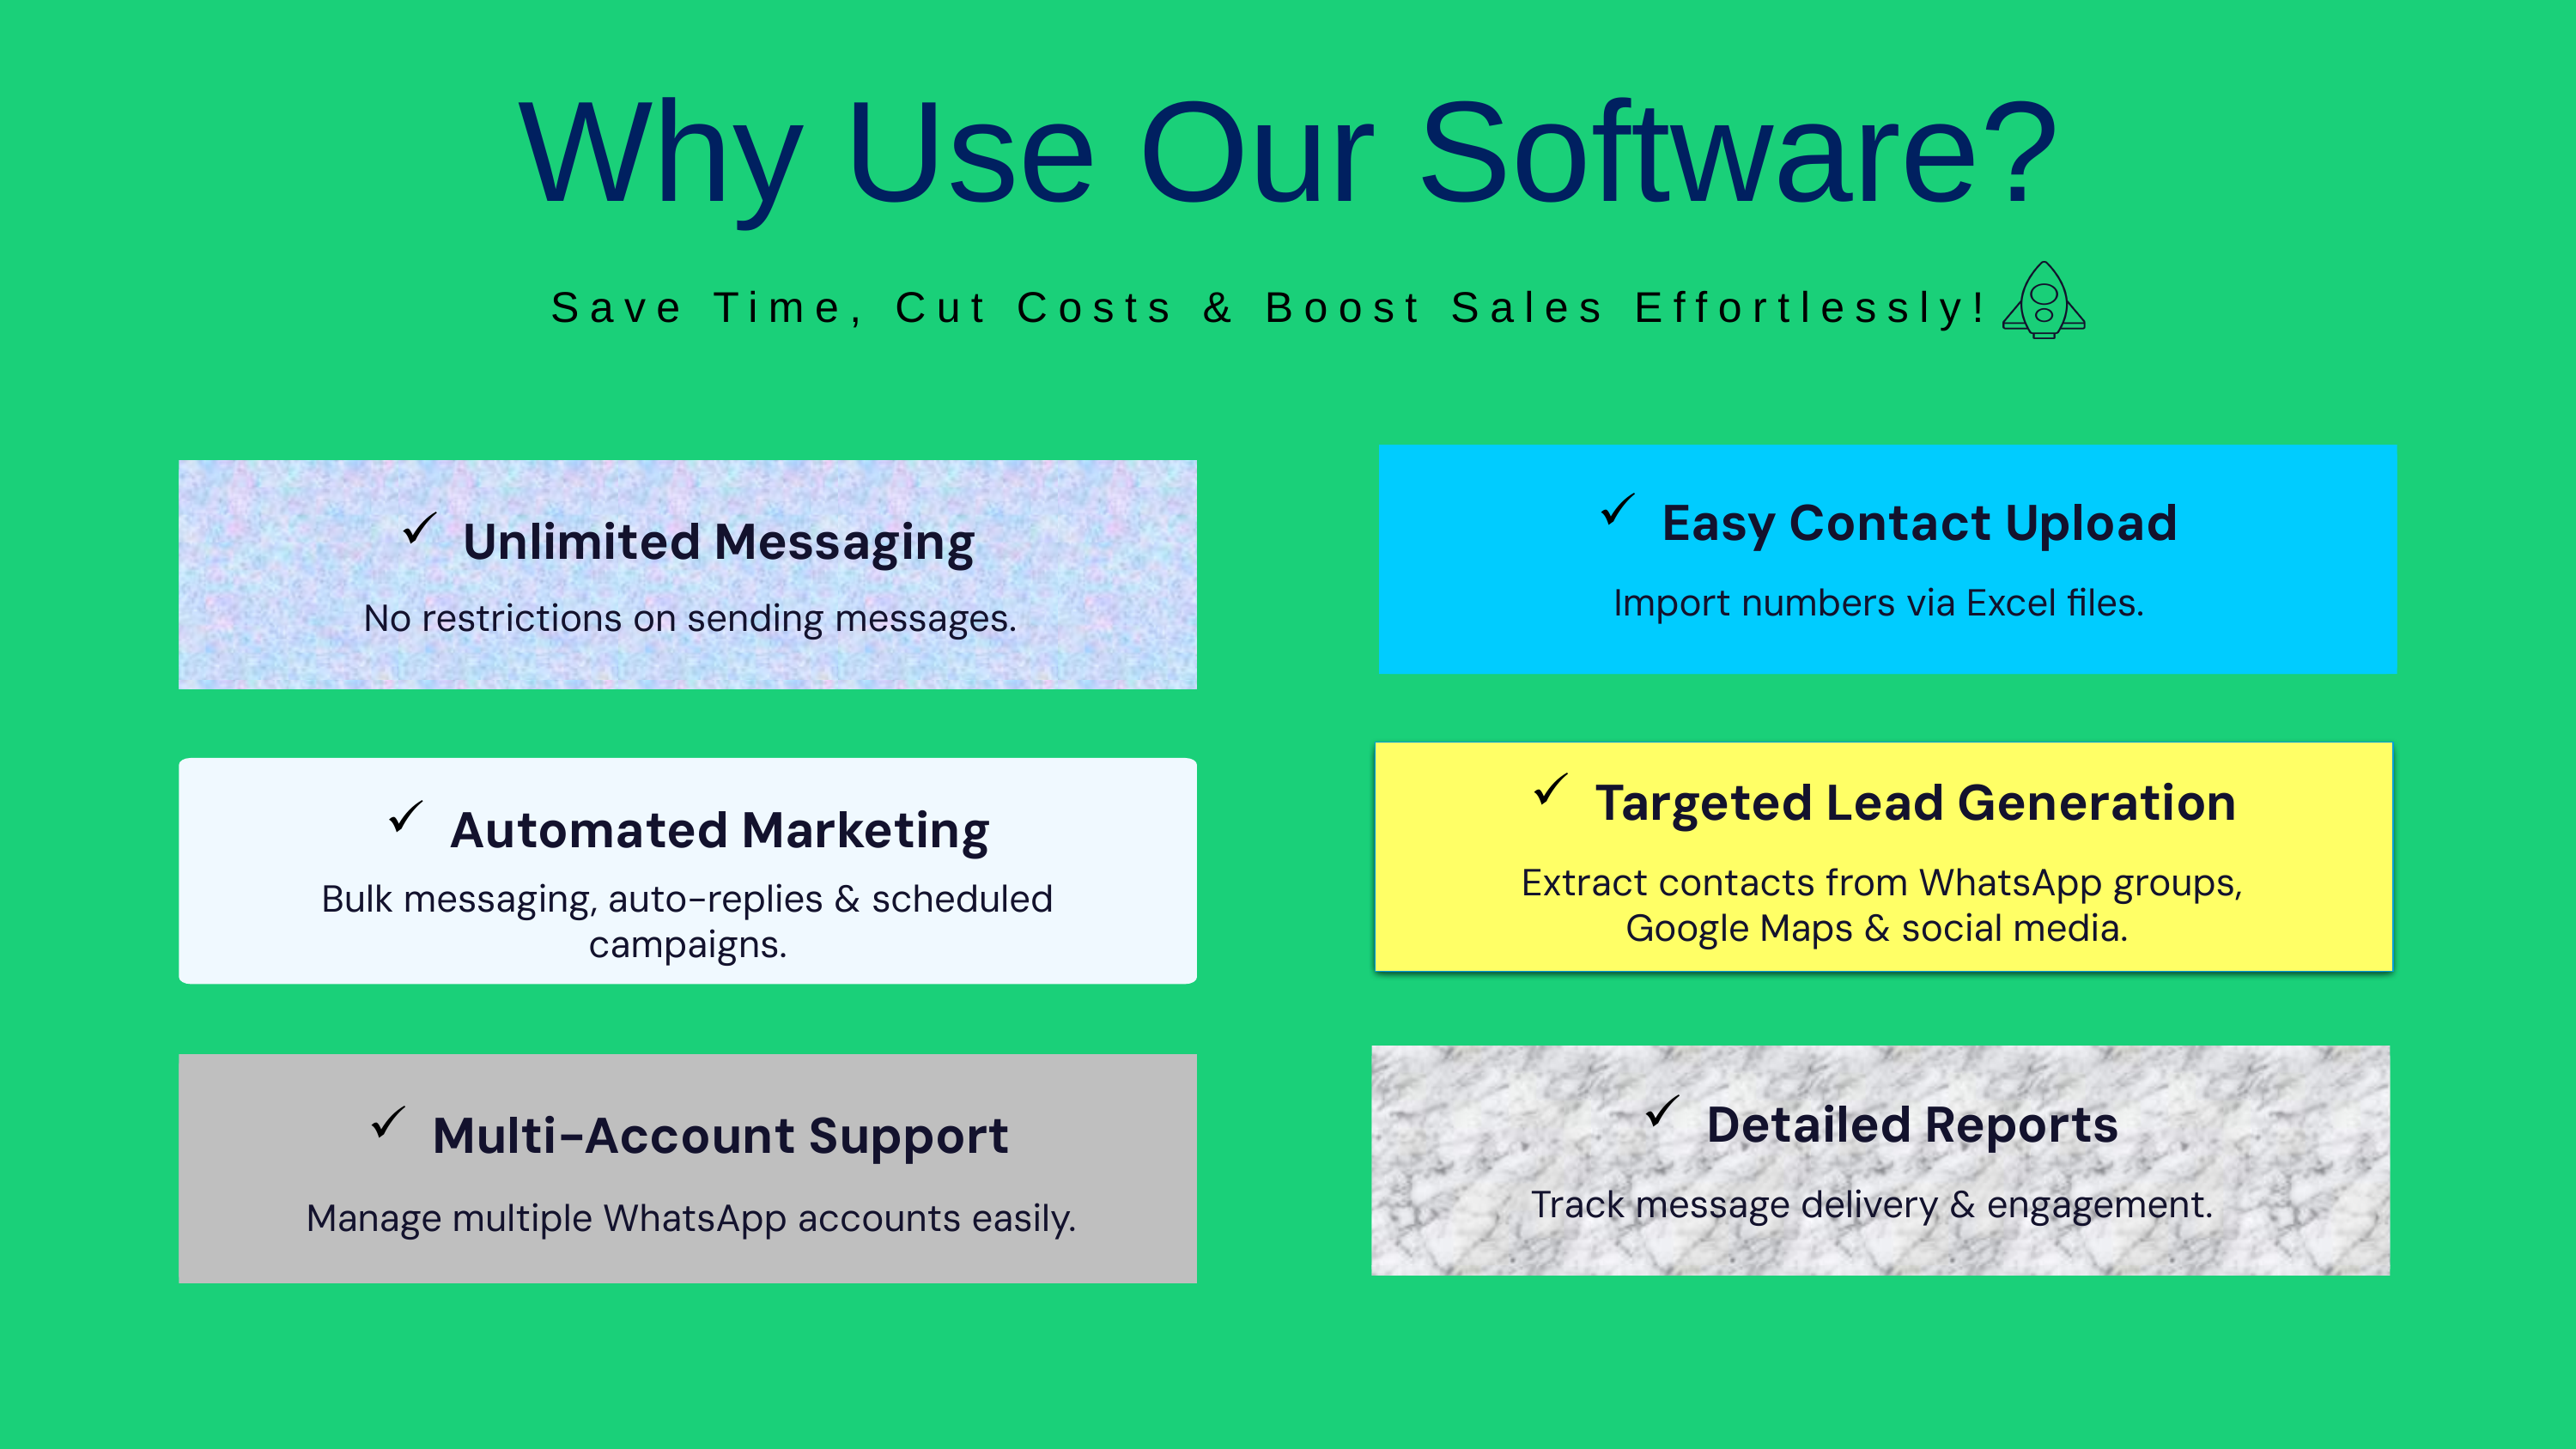

Why Use Our Software?

Save Time, Cut Costs & Boost Sales Effortlessly!

Easy Contact Upload
Unlimited Messaging
Import numbers via Excel files.
 No restrictions on sending messages.

Targeted Lead Generation
Automated Marketing
Extract contacts from WhatsApp groups, Google Maps & social media.
Bulk messaging, auto-replies & scheduled campaigns.

Detailed Reports
Multi-Account Support
Track message delivery & engagement.
 Manage multiple WhatsApp accounts easily.